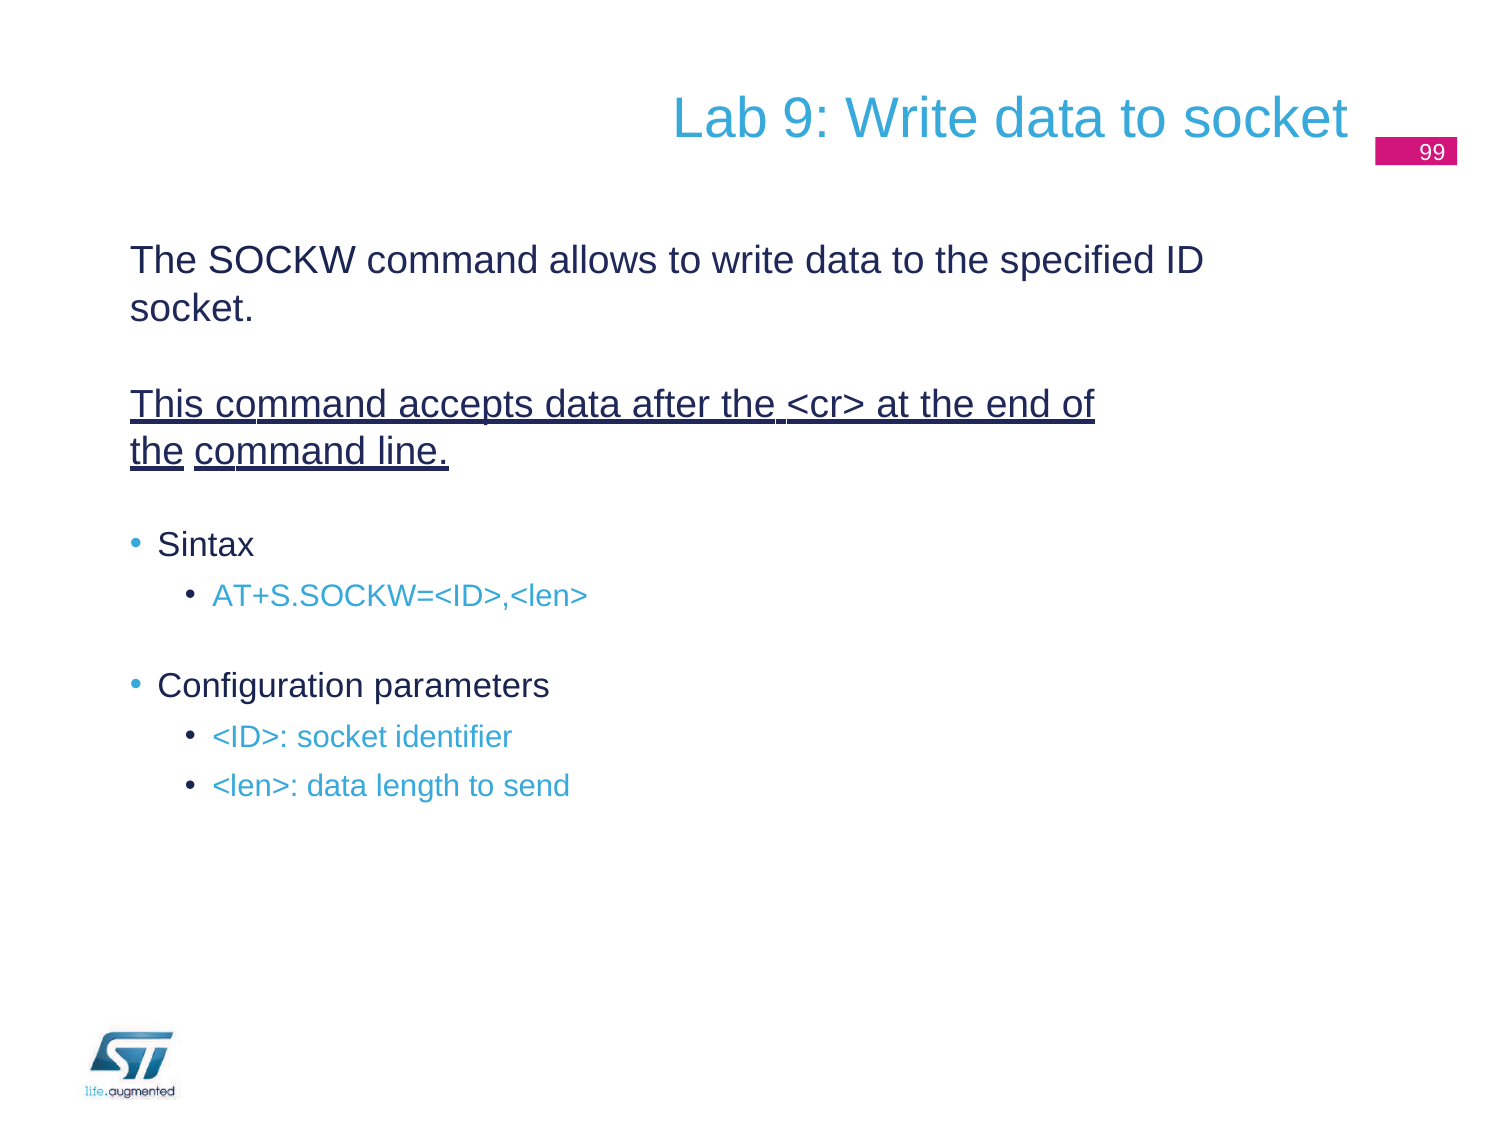

# Lab 9: Write data to socket
99
The SOCKW command allows to write data to the specified ID
socket.

This command accepts data after the <cr> at the end of the command line.

Sintax
AT+S.SOCKW=<ID>,<len>

Configuration parameters
<ID>: socket identifier
<len>: data length to send